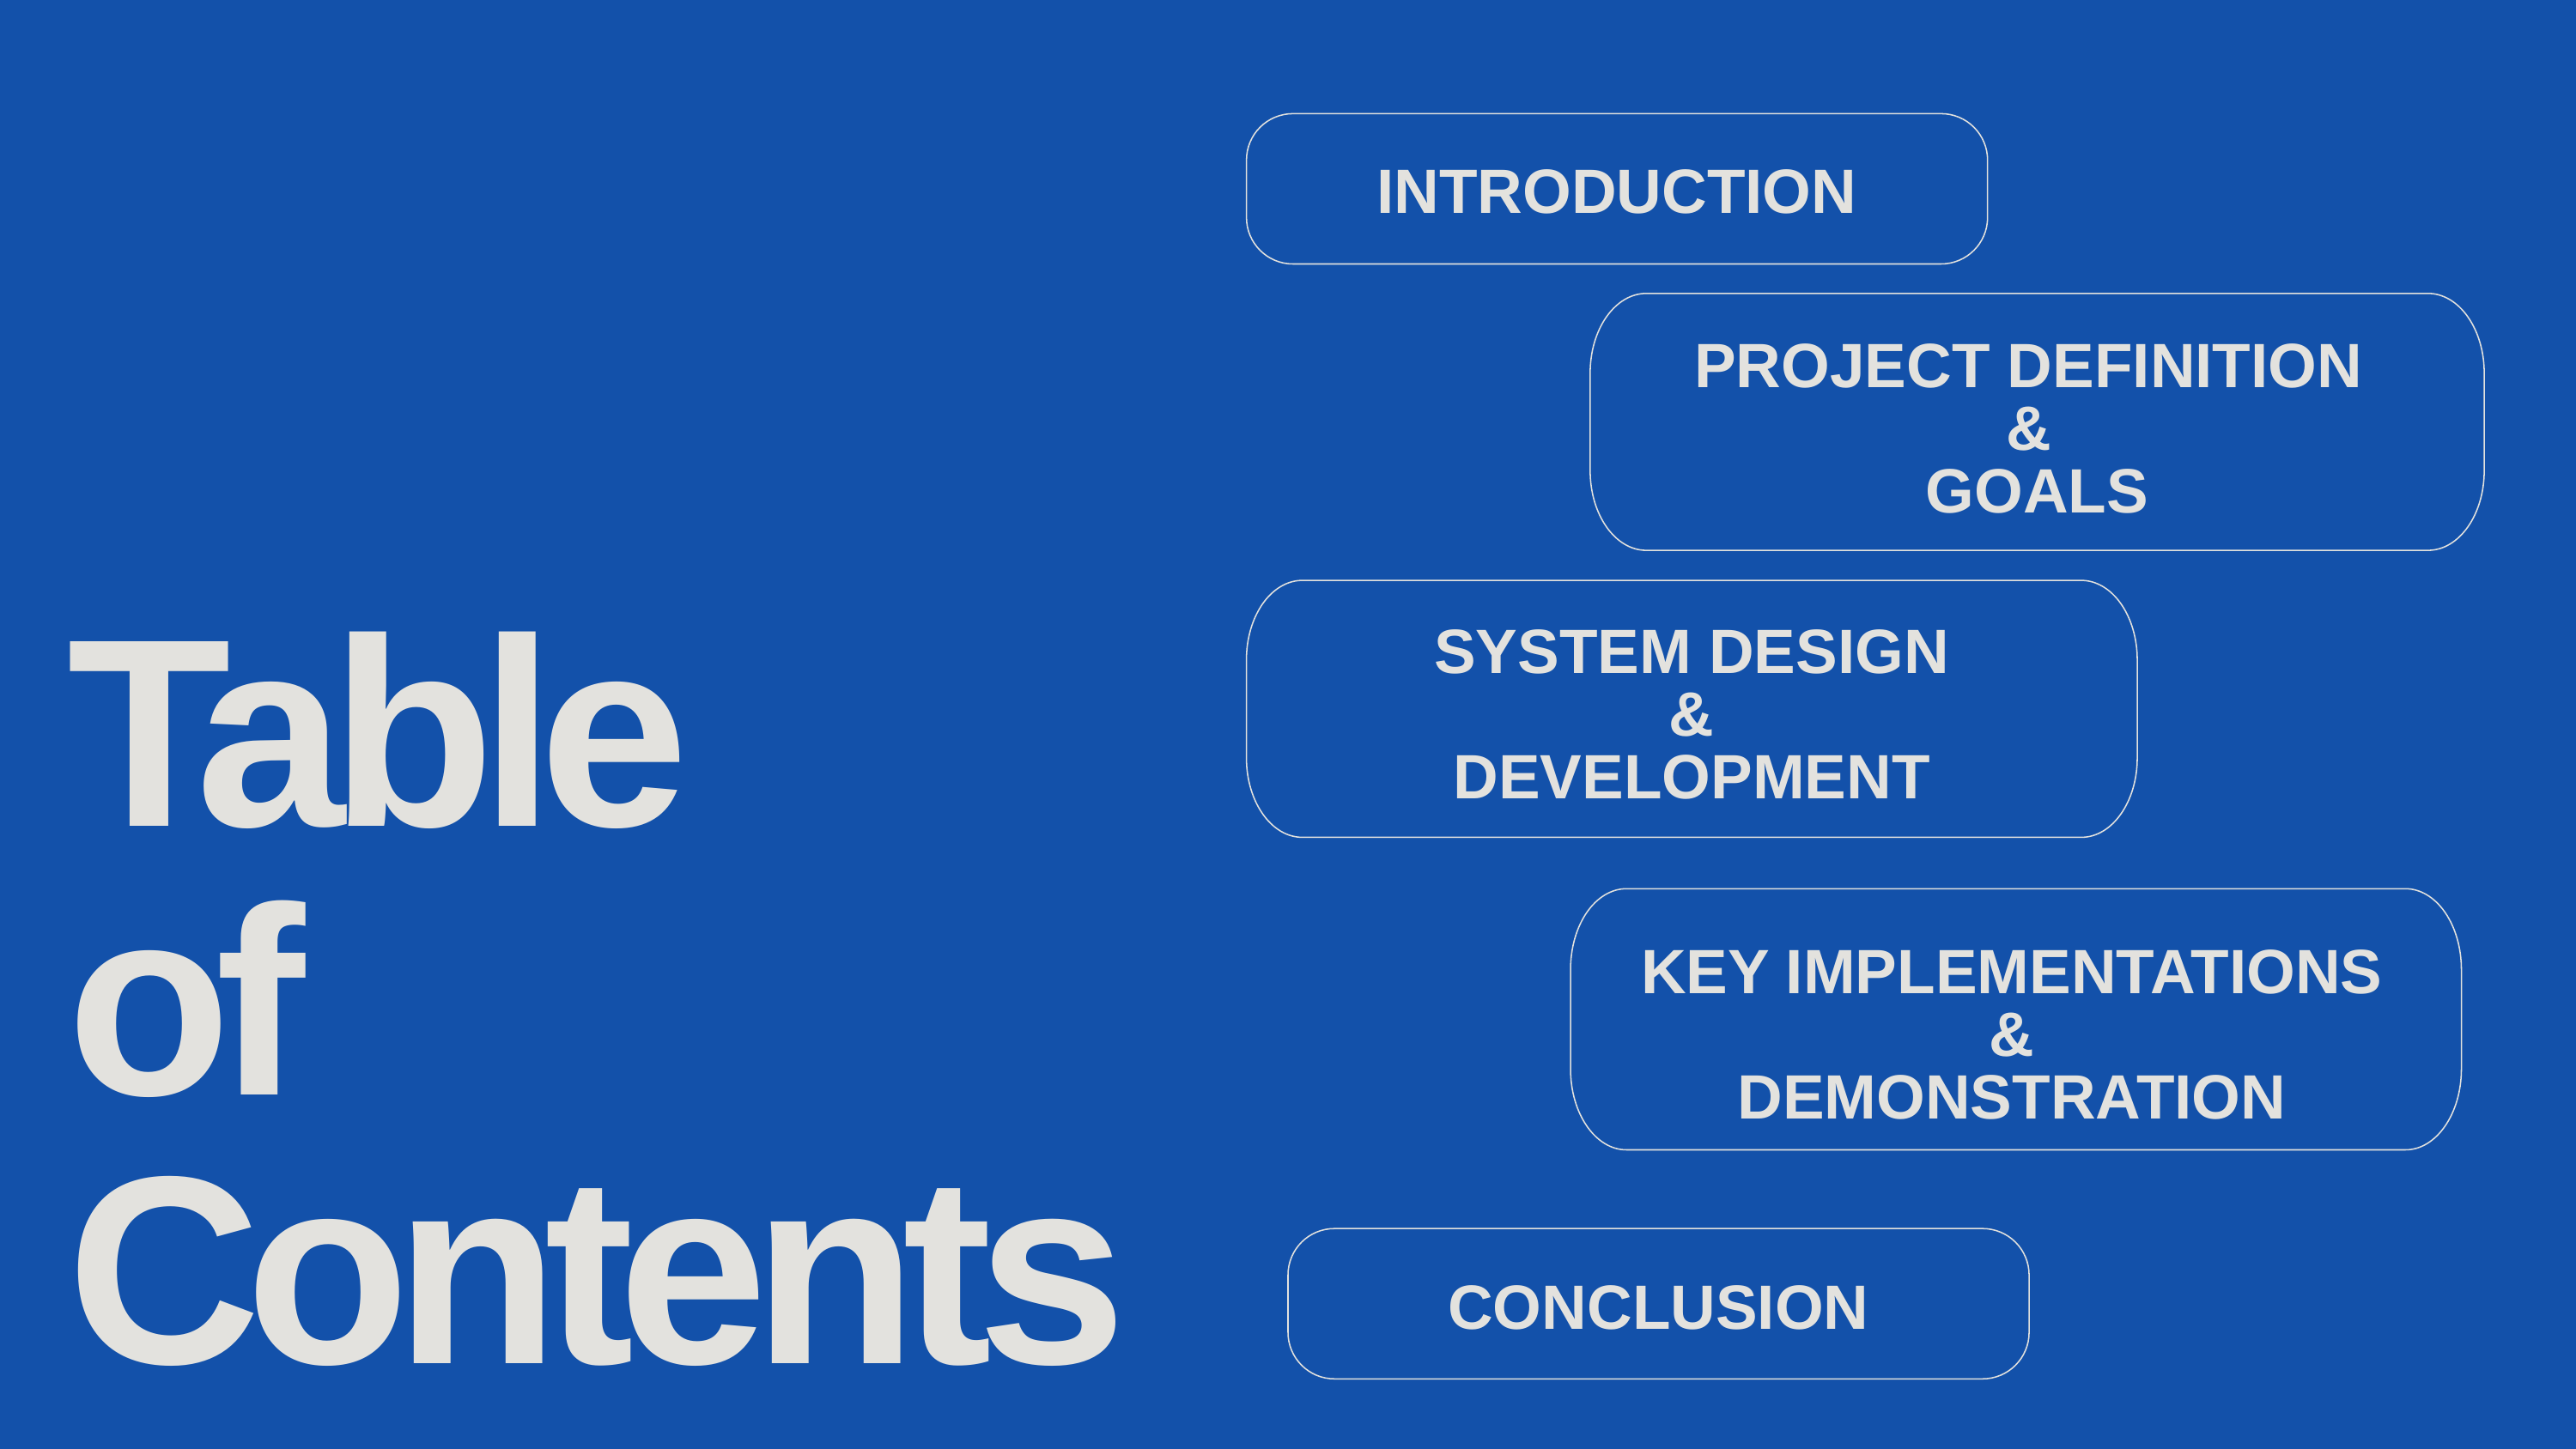

INTRODUCTION

PROJECT DEFINITION
&
GOALS

SYSTEM DESIGN
&
DEVELOPMENT
Table
of Contents

KEY IMPLEMENTATIONS
&
DEMONSTRATION

CONCLUSION